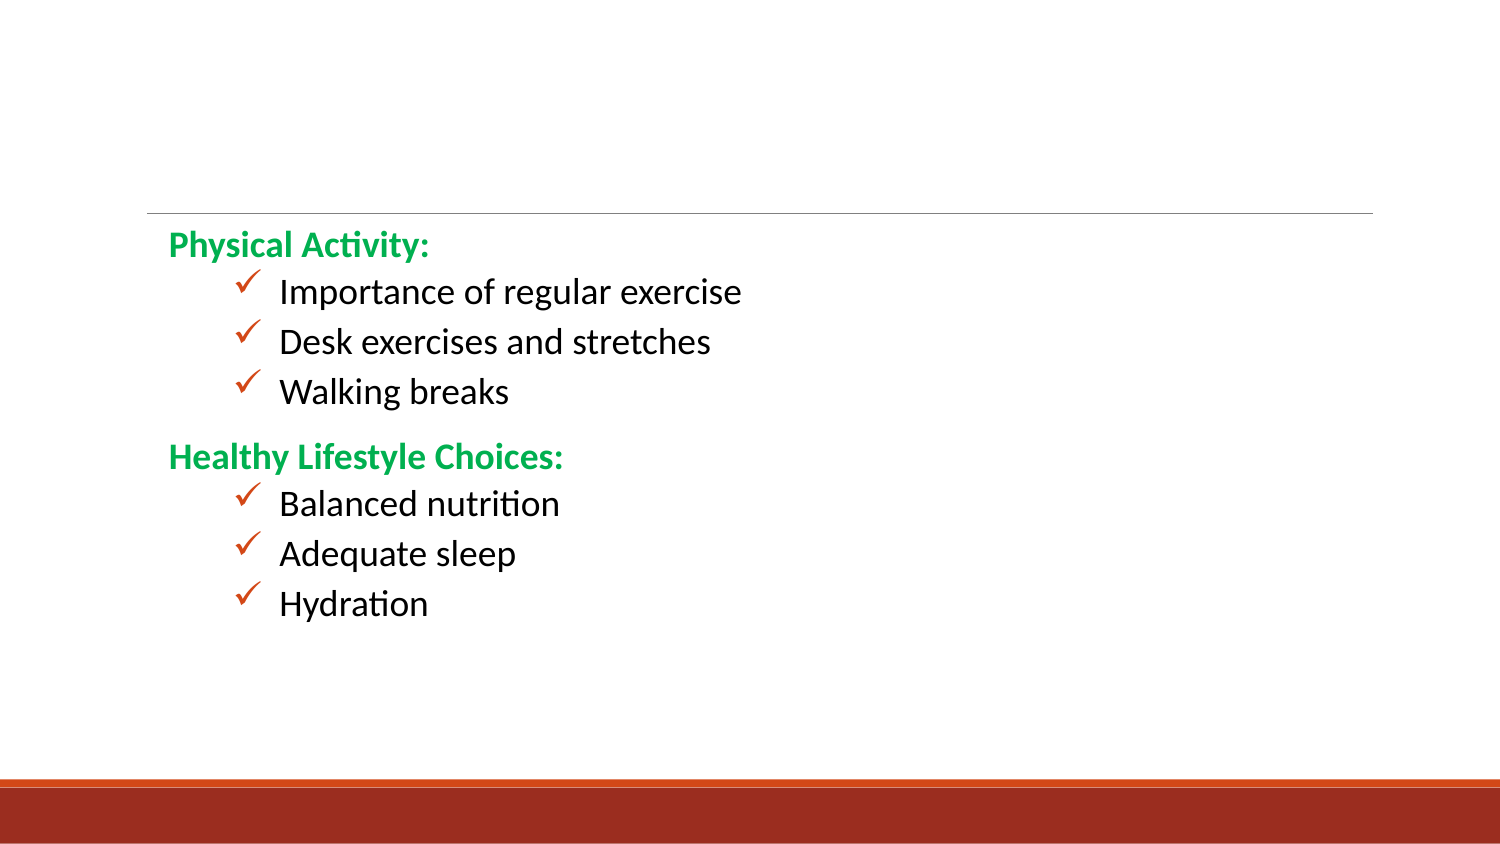

Physical Activity:
Importance of regular exercise
Desk exercises and stretches
Walking breaks
Healthy Lifestyle Choices:
Balanced nutrition
Adequate sleep
Hydration